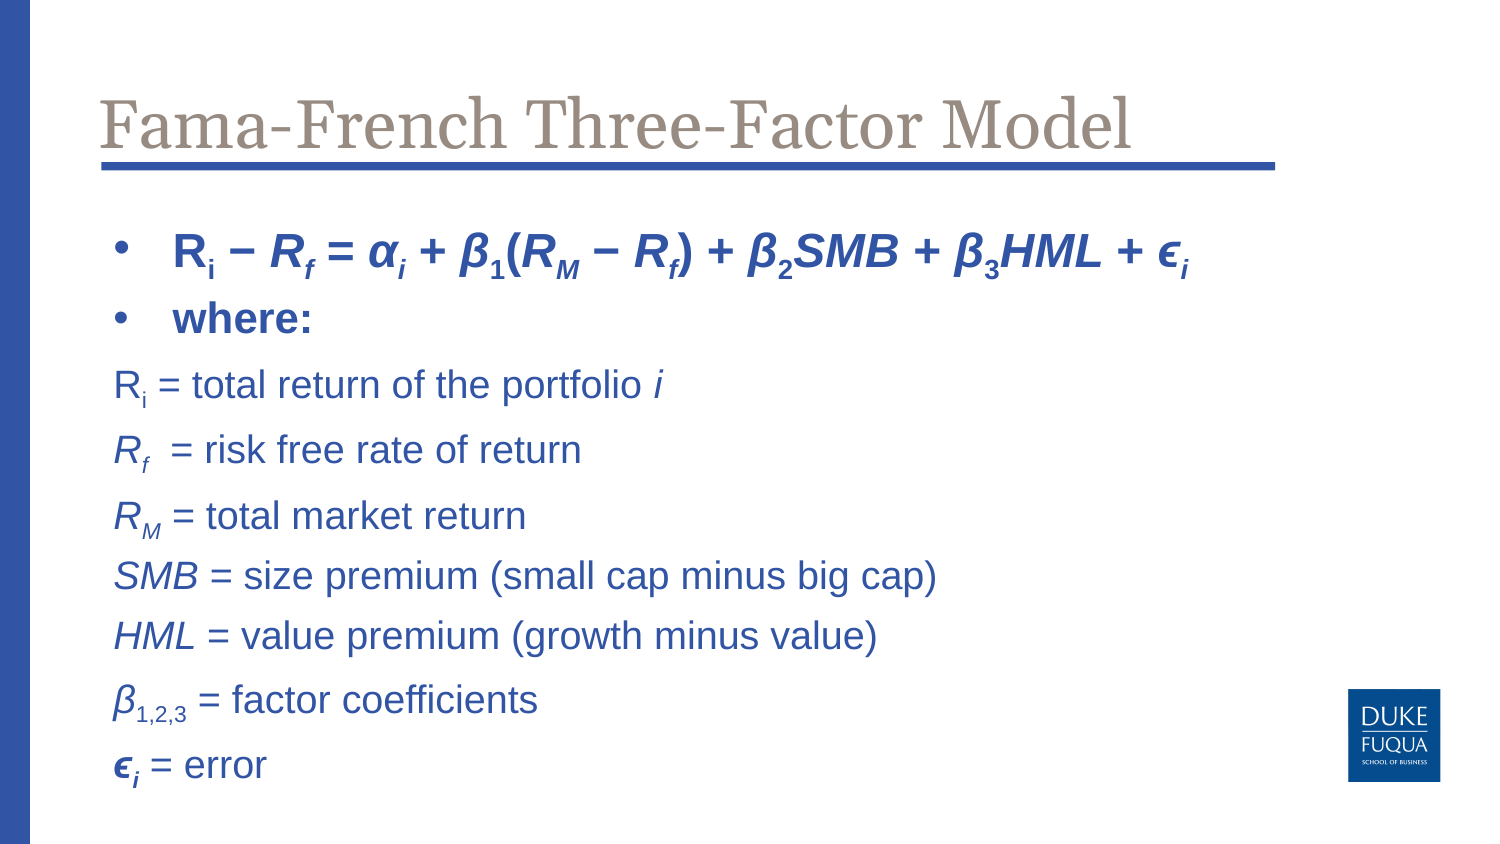

# Fama-French Three-Factor Model
Ri − Rf = αi + β1(RM − Rf) + β2SMB + β3HML + ϵi
where:
Ri = total return of the portfolio i
Rf  = risk free rate of return
RM = total market return
SMB = size premium (small cap minus big cap)
HML = value premium (growth minus value)
β1,2,3 = factor coefficients
ϵi = error